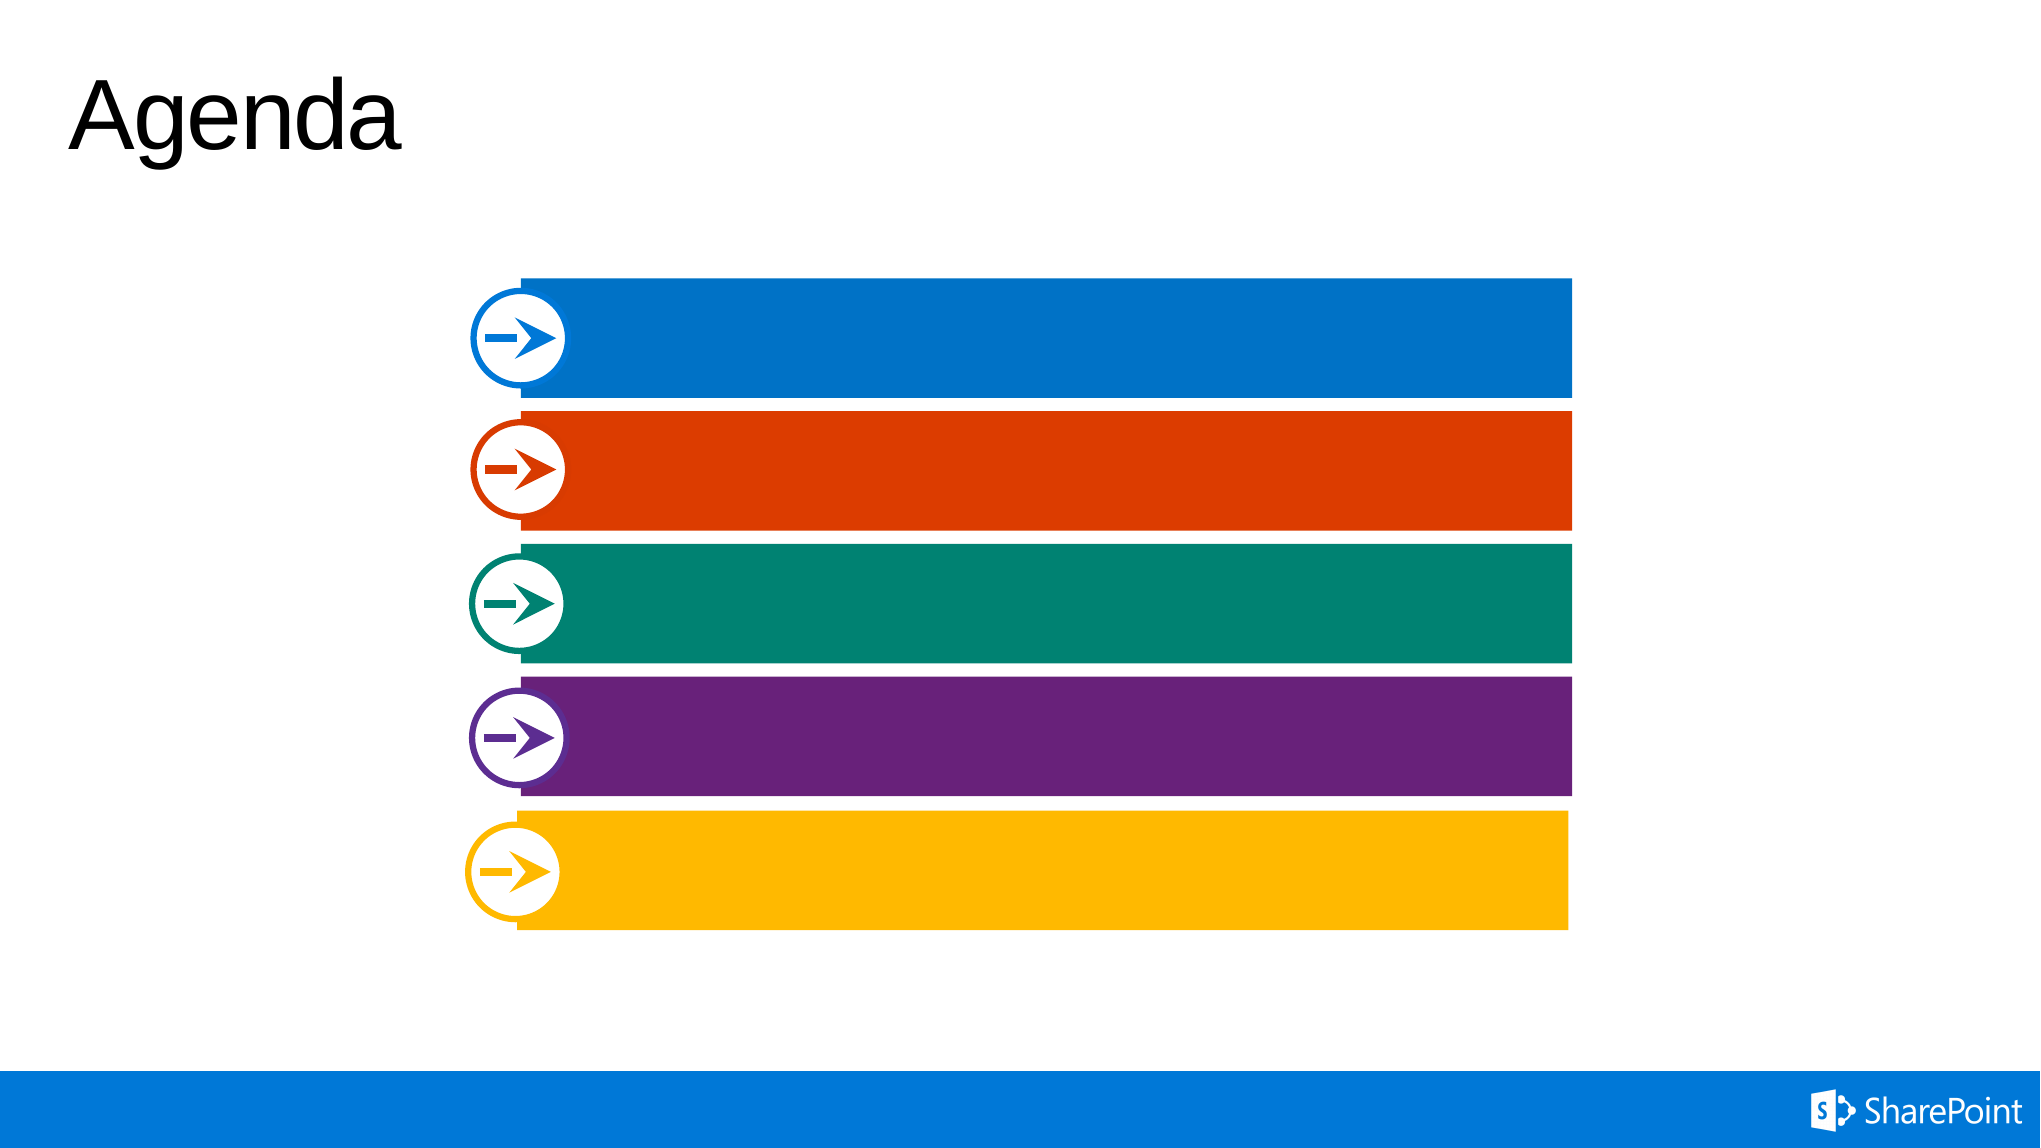

# Agenda
Files, Folders, and Configuration

Manifest

Debugging

AMD Modules

Q&A